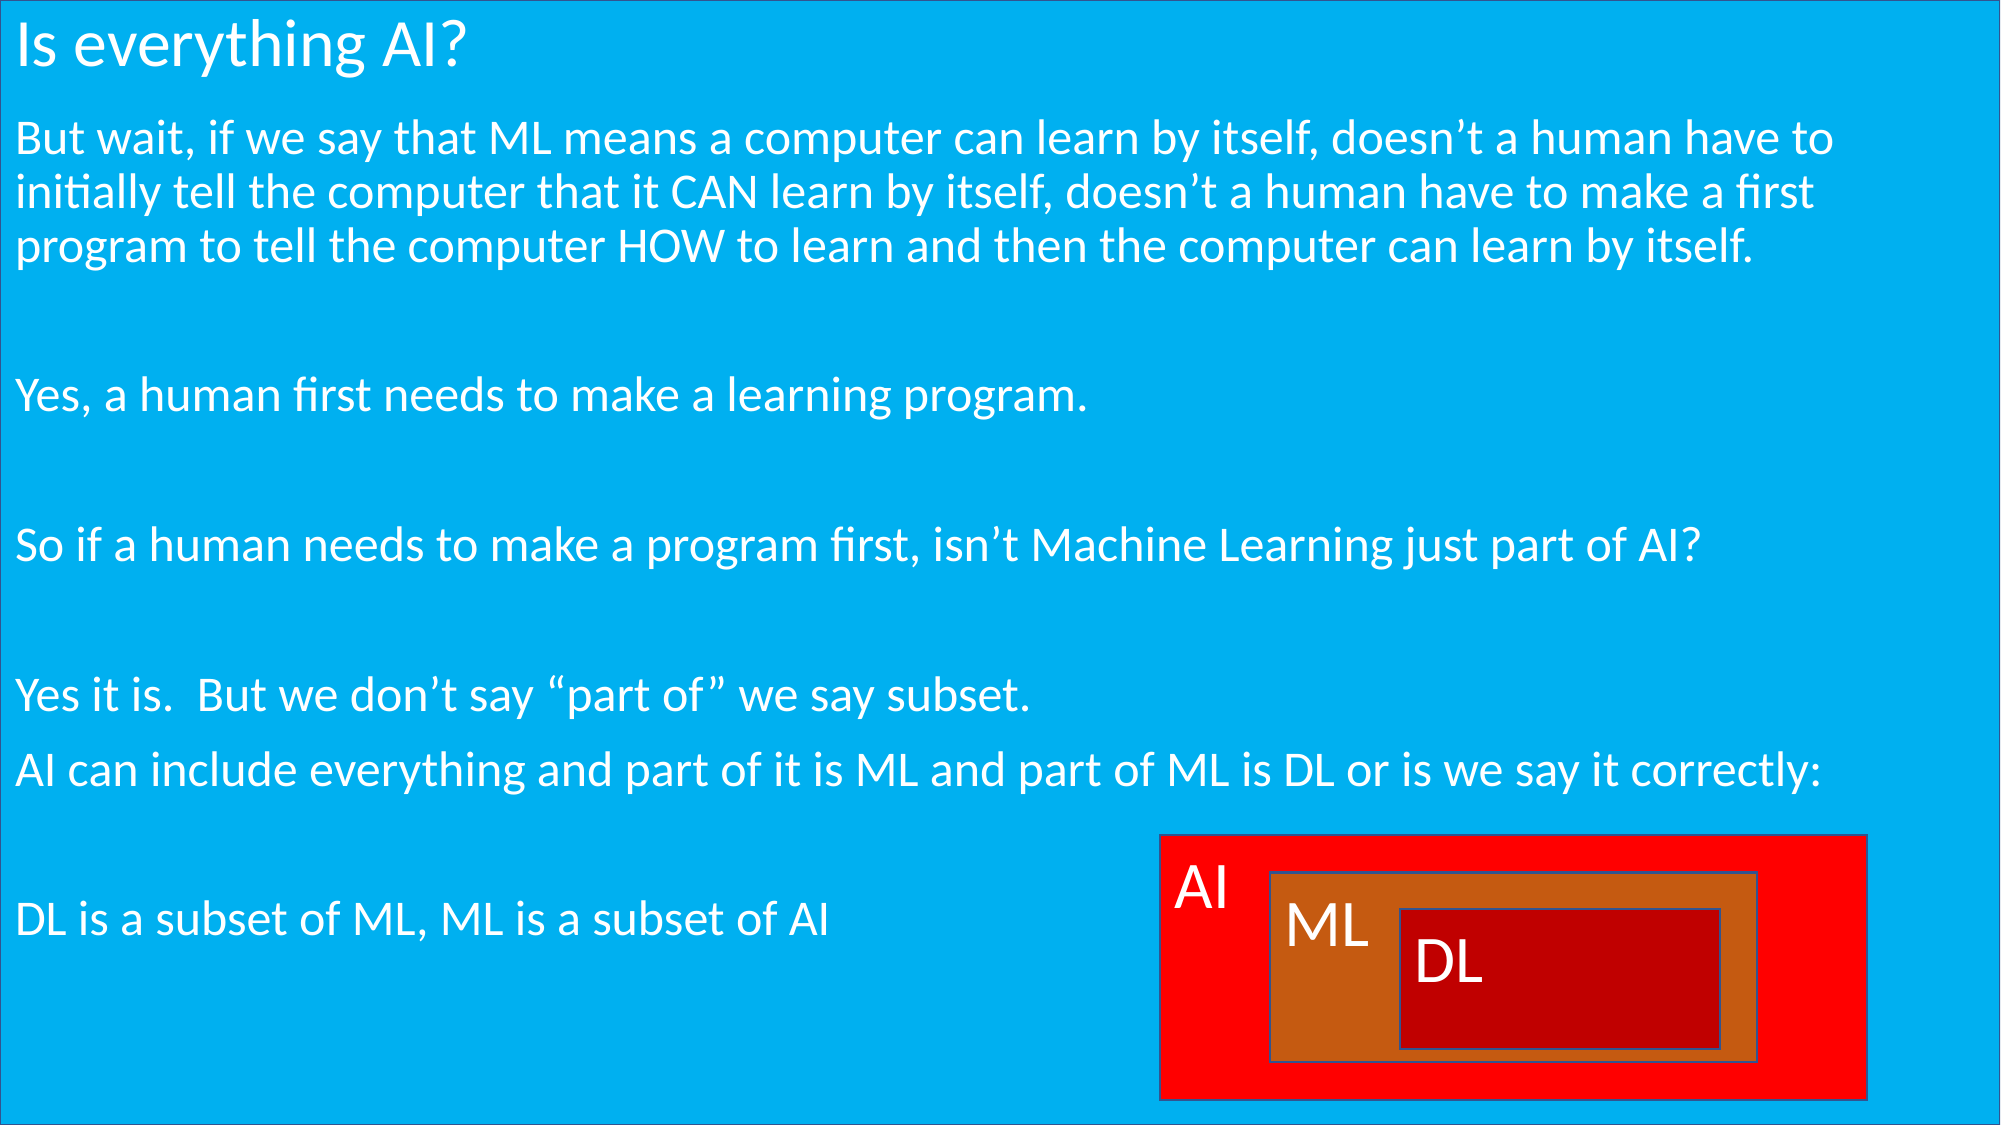

# Is everything AI?
But wait, if we say that ML means a computer can learn by itself, doesn’t a human have to initially tell the computer that it CAN learn by itself, doesn’t a human have to make a first program to tell the computer HOW to learn and then the computer can learn by itself.

Yes, a human first needs to make a learning program.

So if a human needs to make a program first, isn’t Machine Learning just part of AI?

Yes it is.  But we don’t say “part of” we say subset.
AI can include everything and part of it is ML and part of ML is DL or is we say it correctly:

DL is a subset of ML, ML is a subset of AI
AI
ML
DL